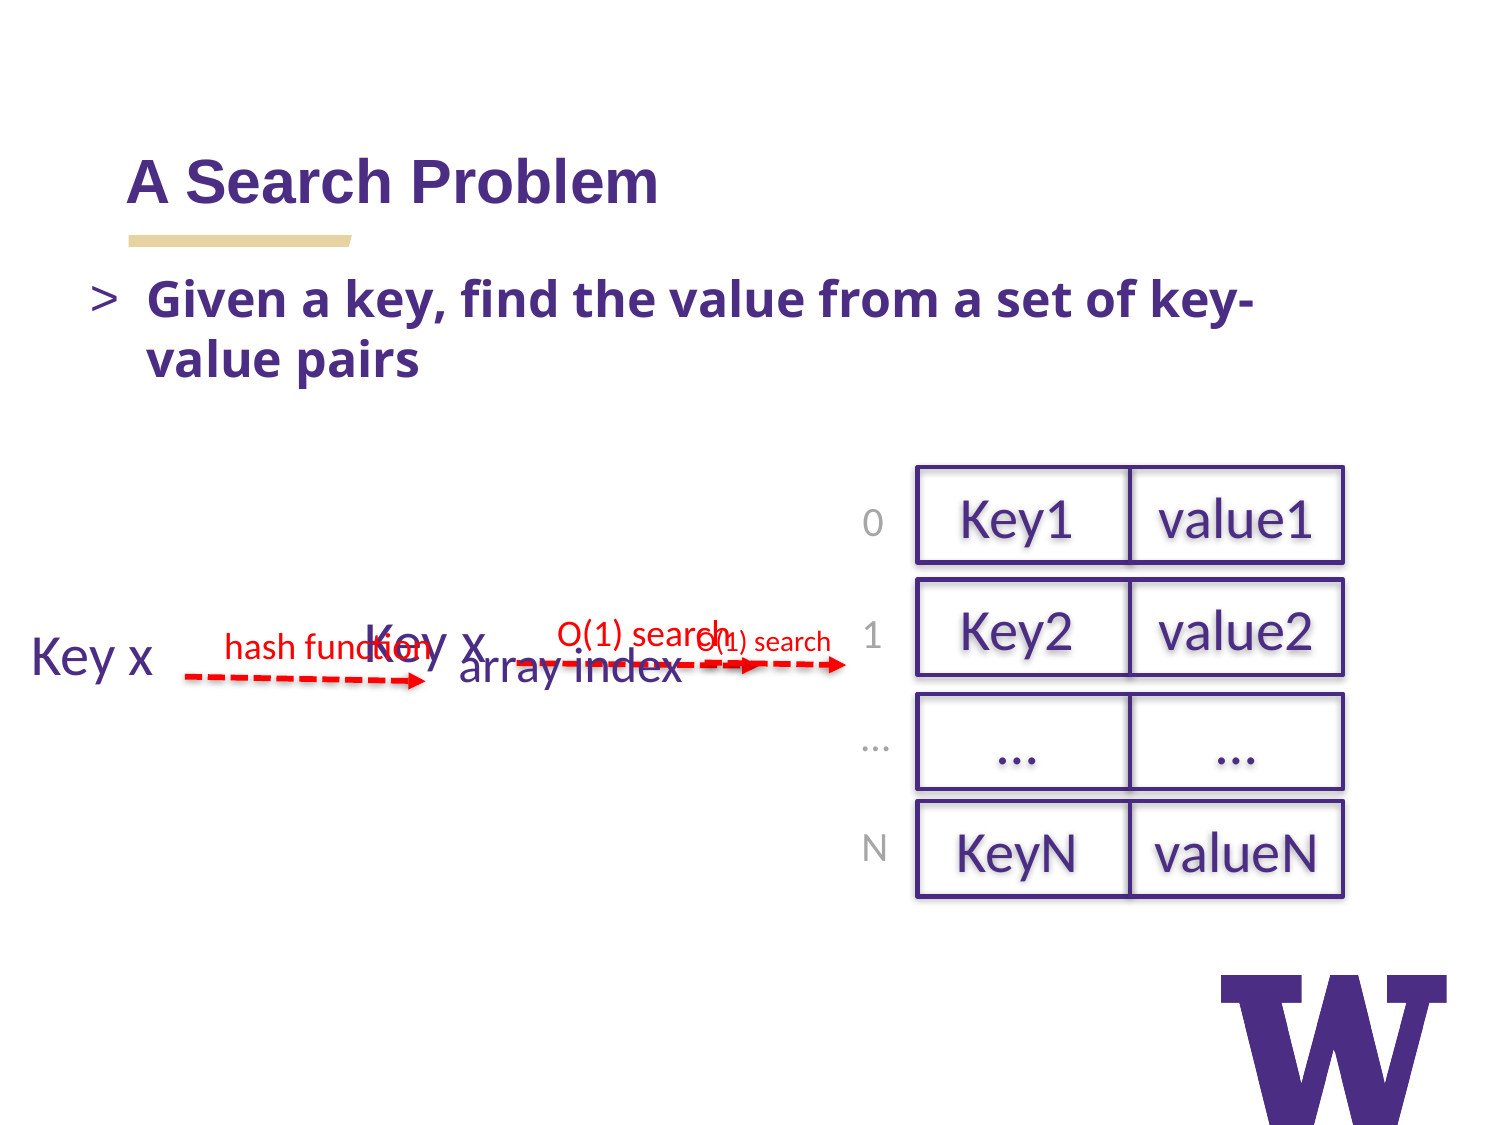

# A Search Problem
Given a key, find the value from a set of key-value pairs

Key1
value1
0
1
…
N

Key2
value2
Key x
O(1) search
Key x
hash function
O(1) search
array index

…
…

KeyN
valueN